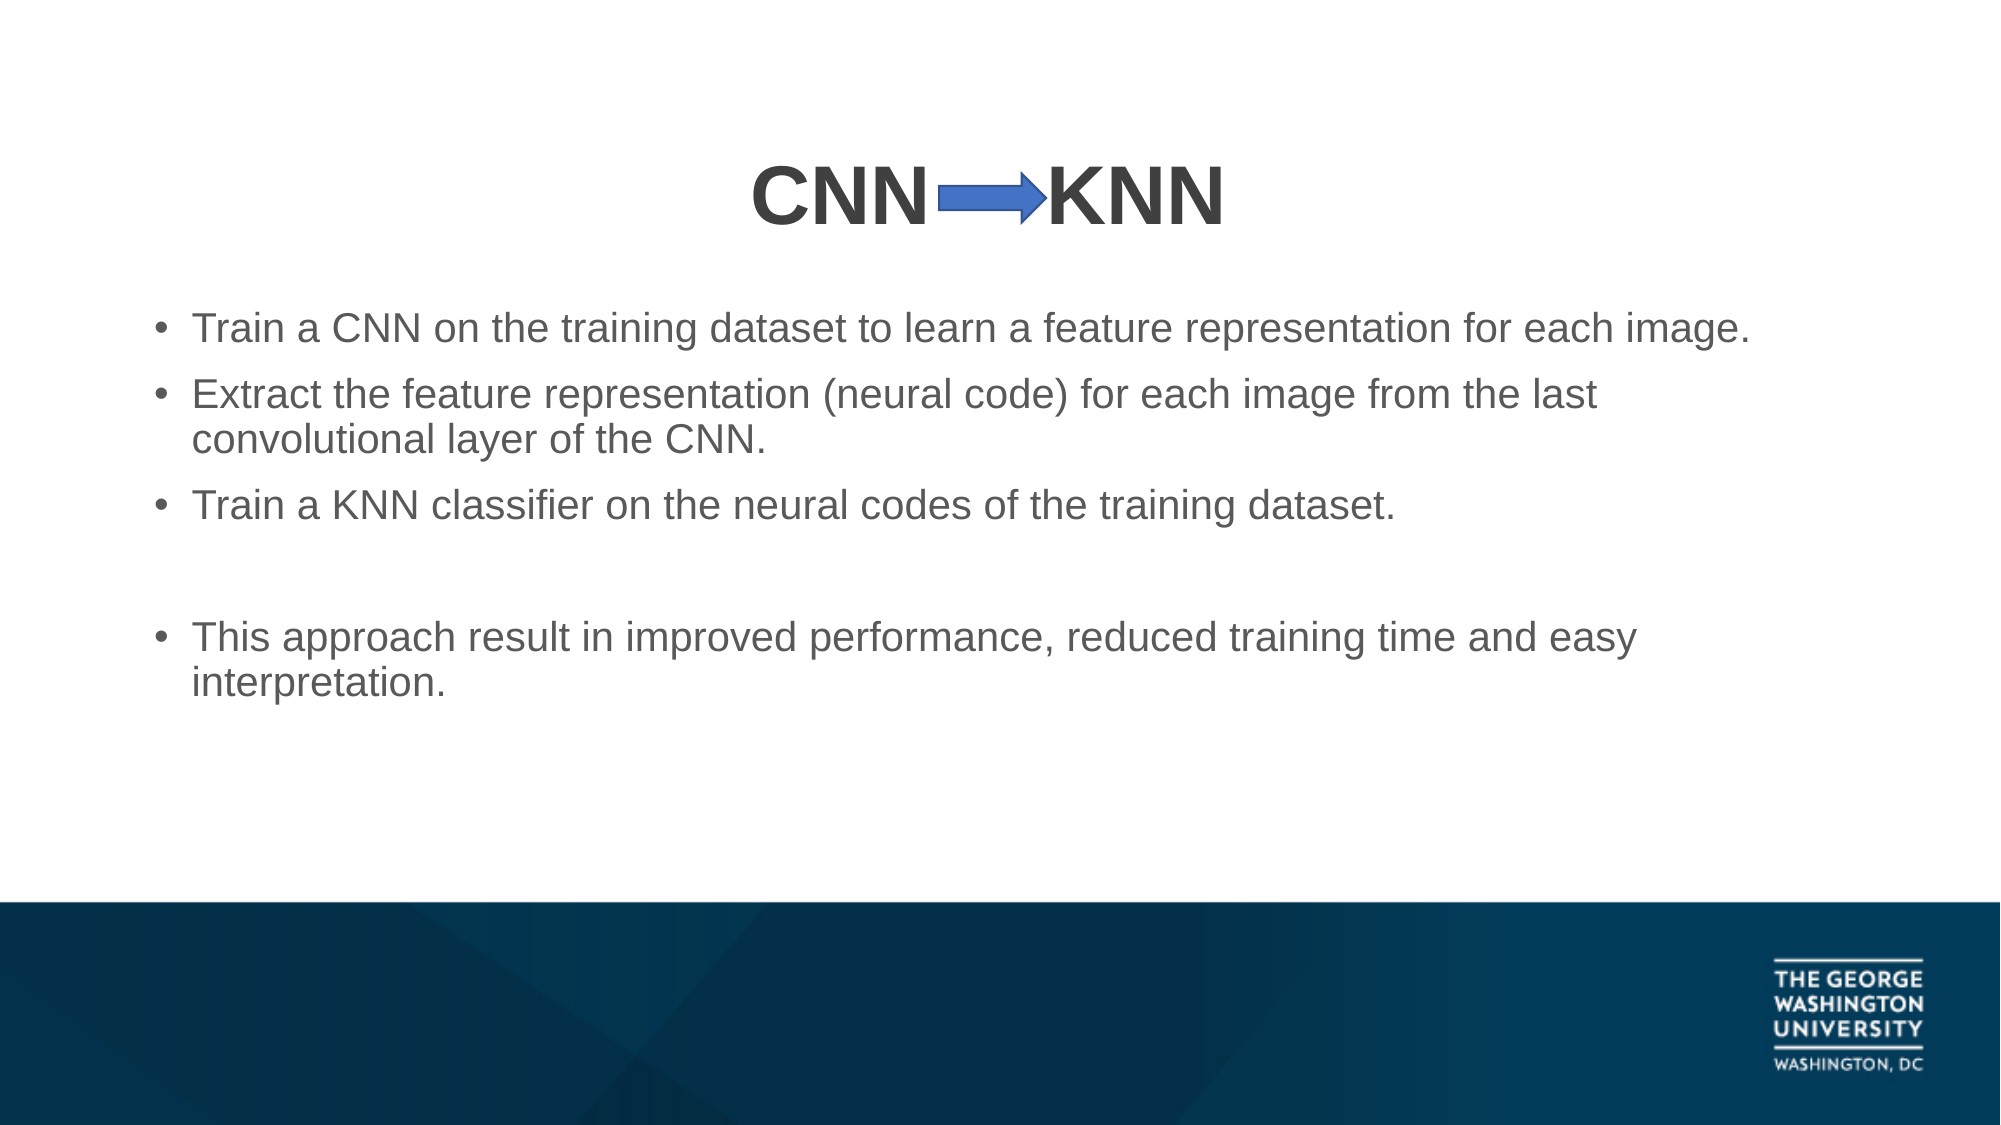

# CNN     KNN

Train a CNN on the training dataset to learn a feature representation for each image.
Extract the feature representation (neural code) for each image from the last convolutional layer of the CNN.
Train a KNN classifier on the neural codes of the training dataset.

This approach result in improved performance, reduced training time and easy interpretation.